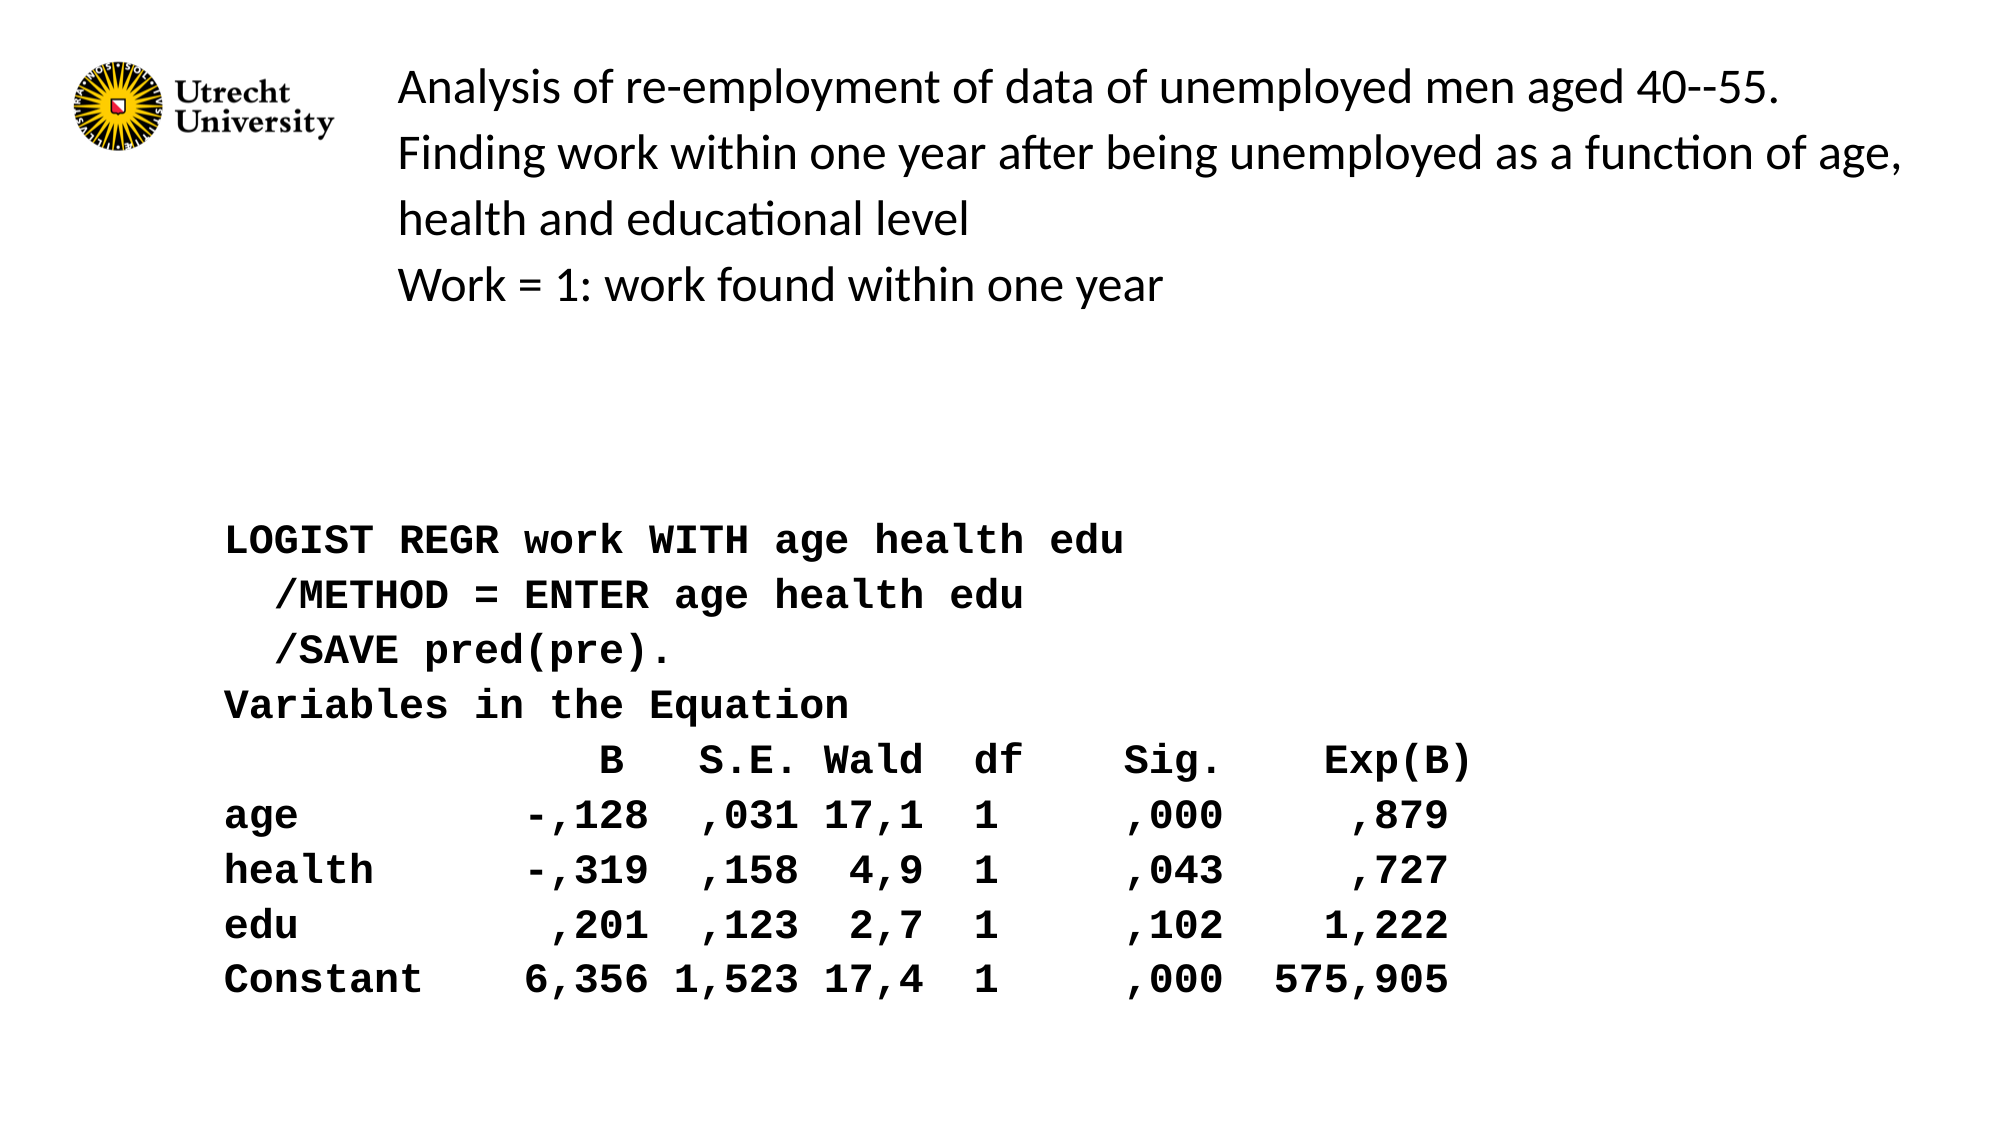

Analysis of re-employment of data of unemployed men aged 40--55.
Finding work within one year after being unemployed as a function of age, health and educational level
Work = 1: work found within one year

LOGIST REGR work WITH age health edu
  /METHOD = ENTER age health edu
  /SAVE pred(pre).
Variables in the Equation
		   B	 S.E.	Wald	df	Sig.	  Exp(B)
age		-,128	 ,031	17,1	1	,000	   ,879
health	-,319	 ,158	 4,9	1	,043	   ,727
edu		 ,201	 ,123	 2,7	1	,102	  1,222
Constant	6,356	1,523	17,4	1	,000	575,905